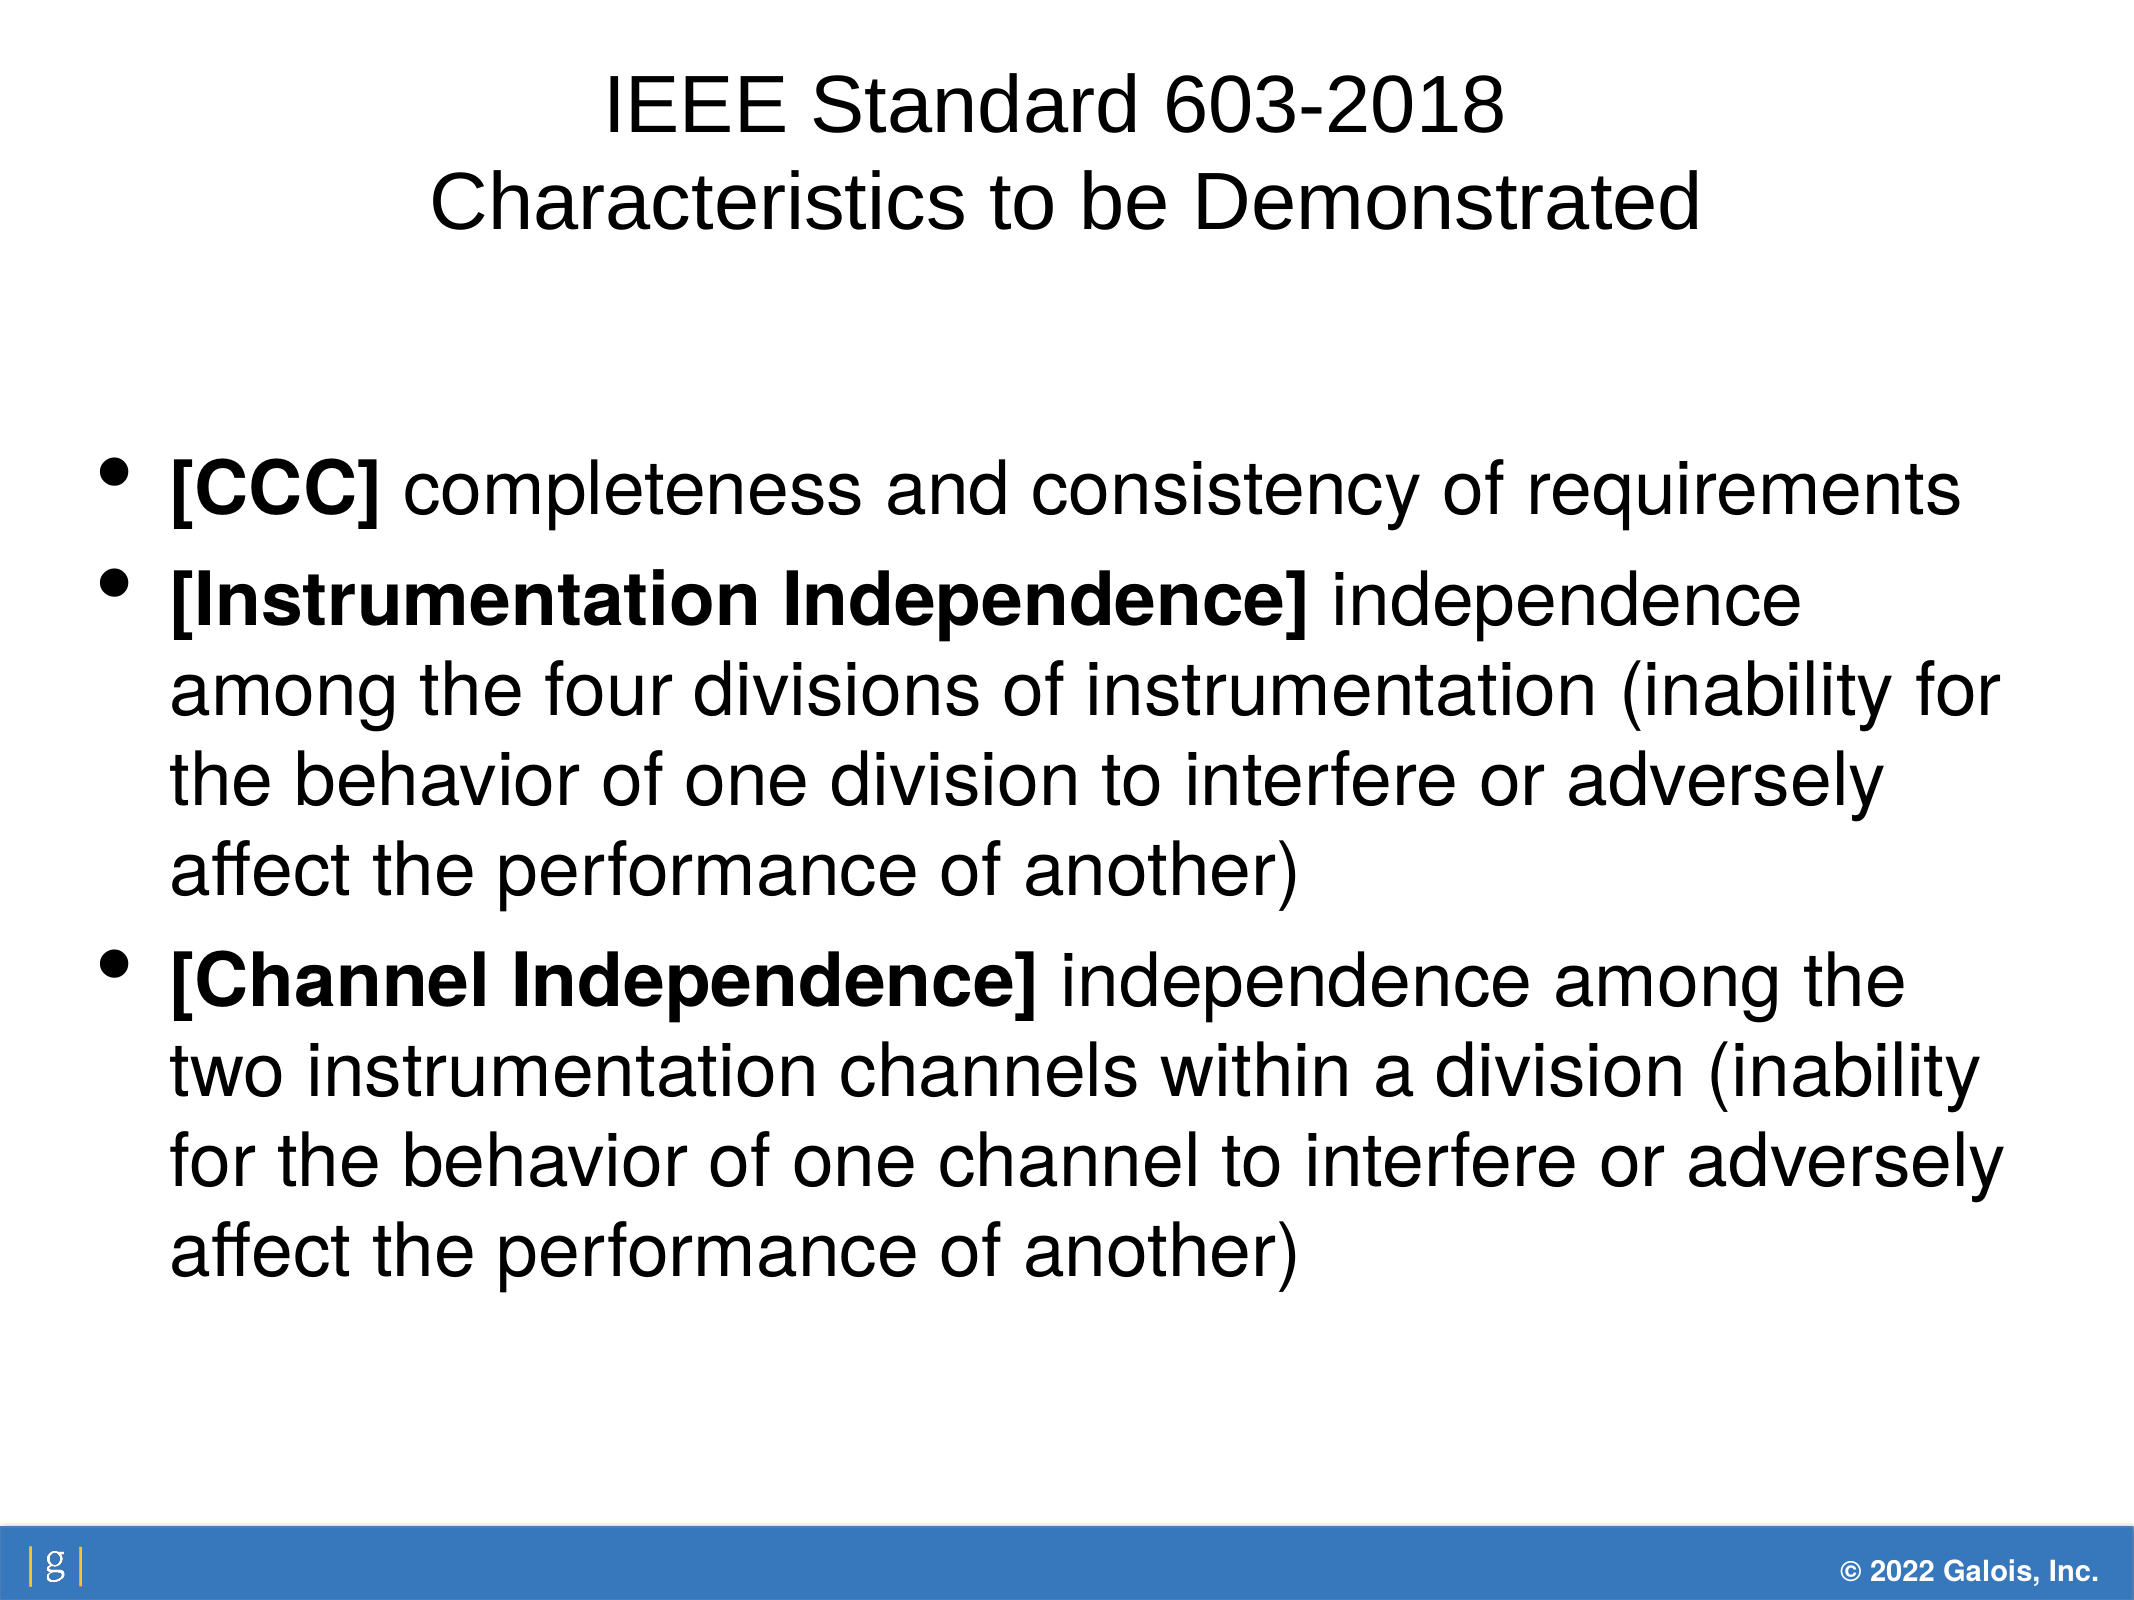

IEEE Standard 603-2018
Characteristics to be Demonstrated
[CCC] completeness and consistency of requirements
[Instrumentation Independence] independence among the four divisions of instrumentation (inability for the behavior of one division to interfere or adversely affect the performance of another)
[Channel Independence] independence among the two instrumentation channels within a division (inability for the behavior of one channel to interfere or adversely affect the performance of another)
80